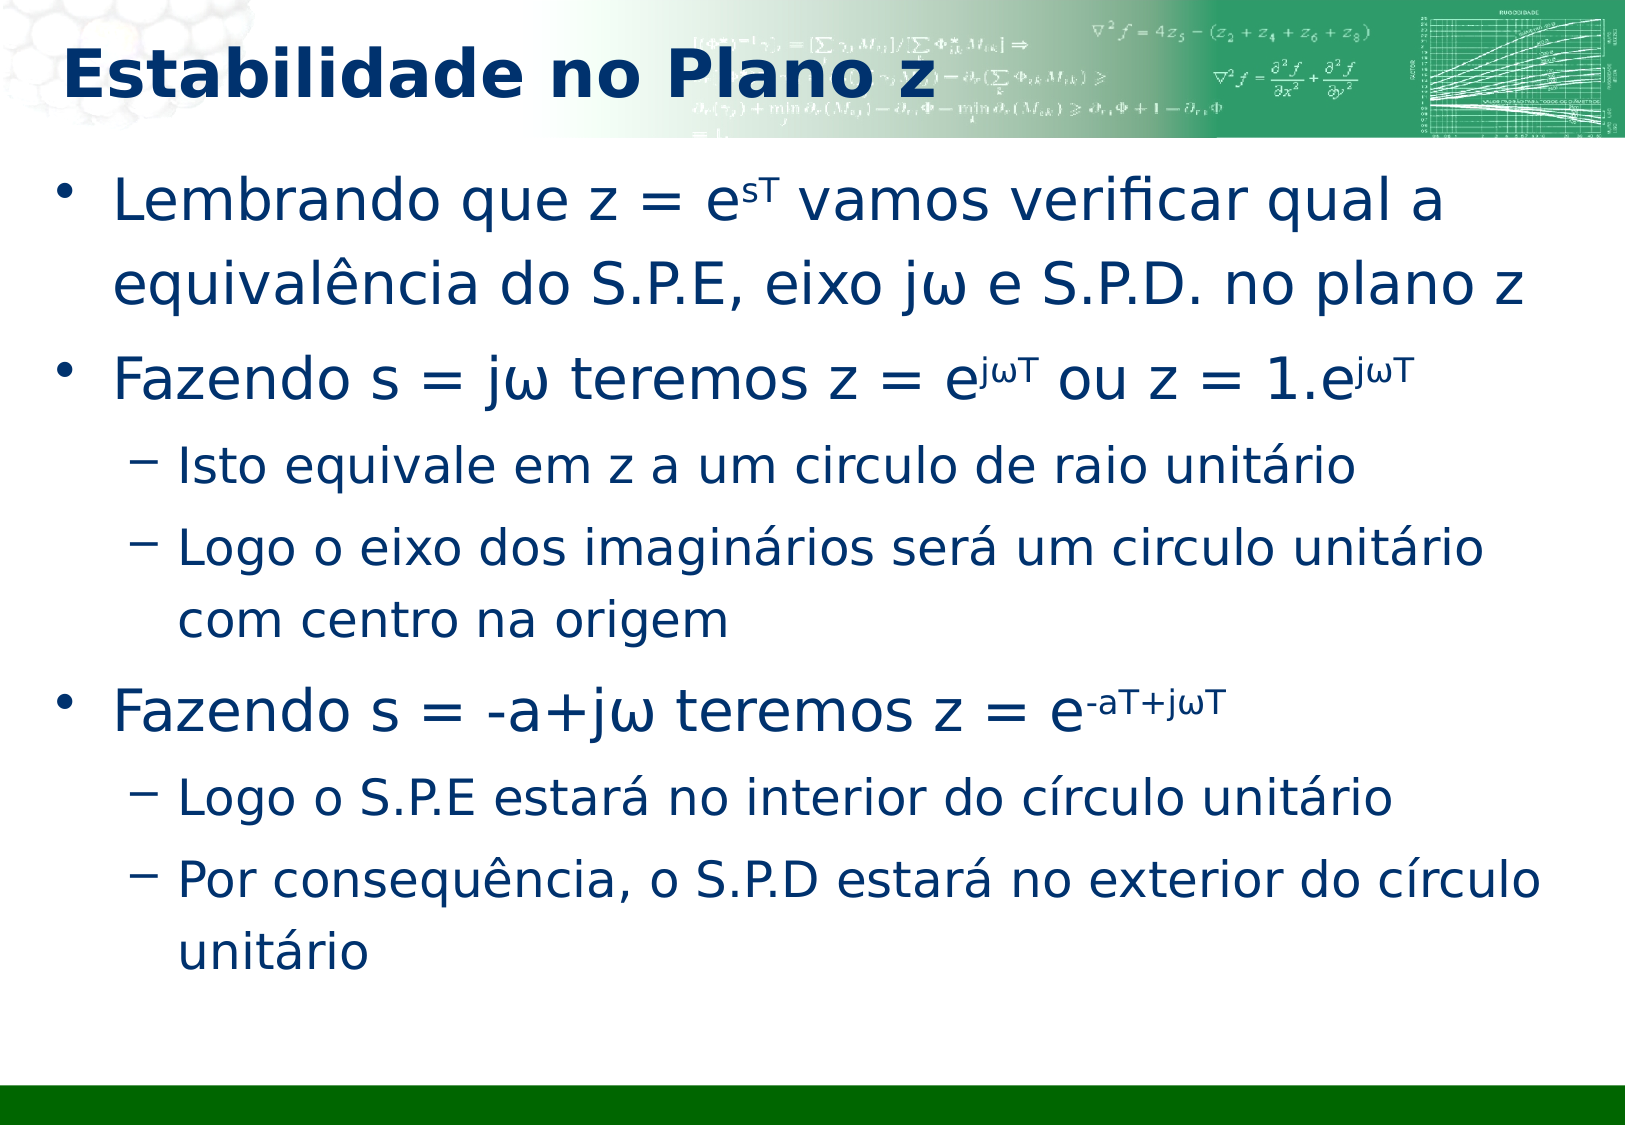

# Estabilidade no Plano z
Lembrando que z = esT vamos verificar qual a equivalência do S.P.E, eixo jω e S.P.D. no plano z
Fazendo s = jω teremos z = ejωT ou z = 1.ejωT
Isto equivale em z a um circulo de raio unitário
Logo o eixo dos imaginários será um circulo unitário com centro na origem
Fazendo s = -a+jω teremos z = e-aT+jωT
Logo o S.P.E estará no interior do círculo unitário
Por consequência, o S.P.D estará no exterior do círculo unitário